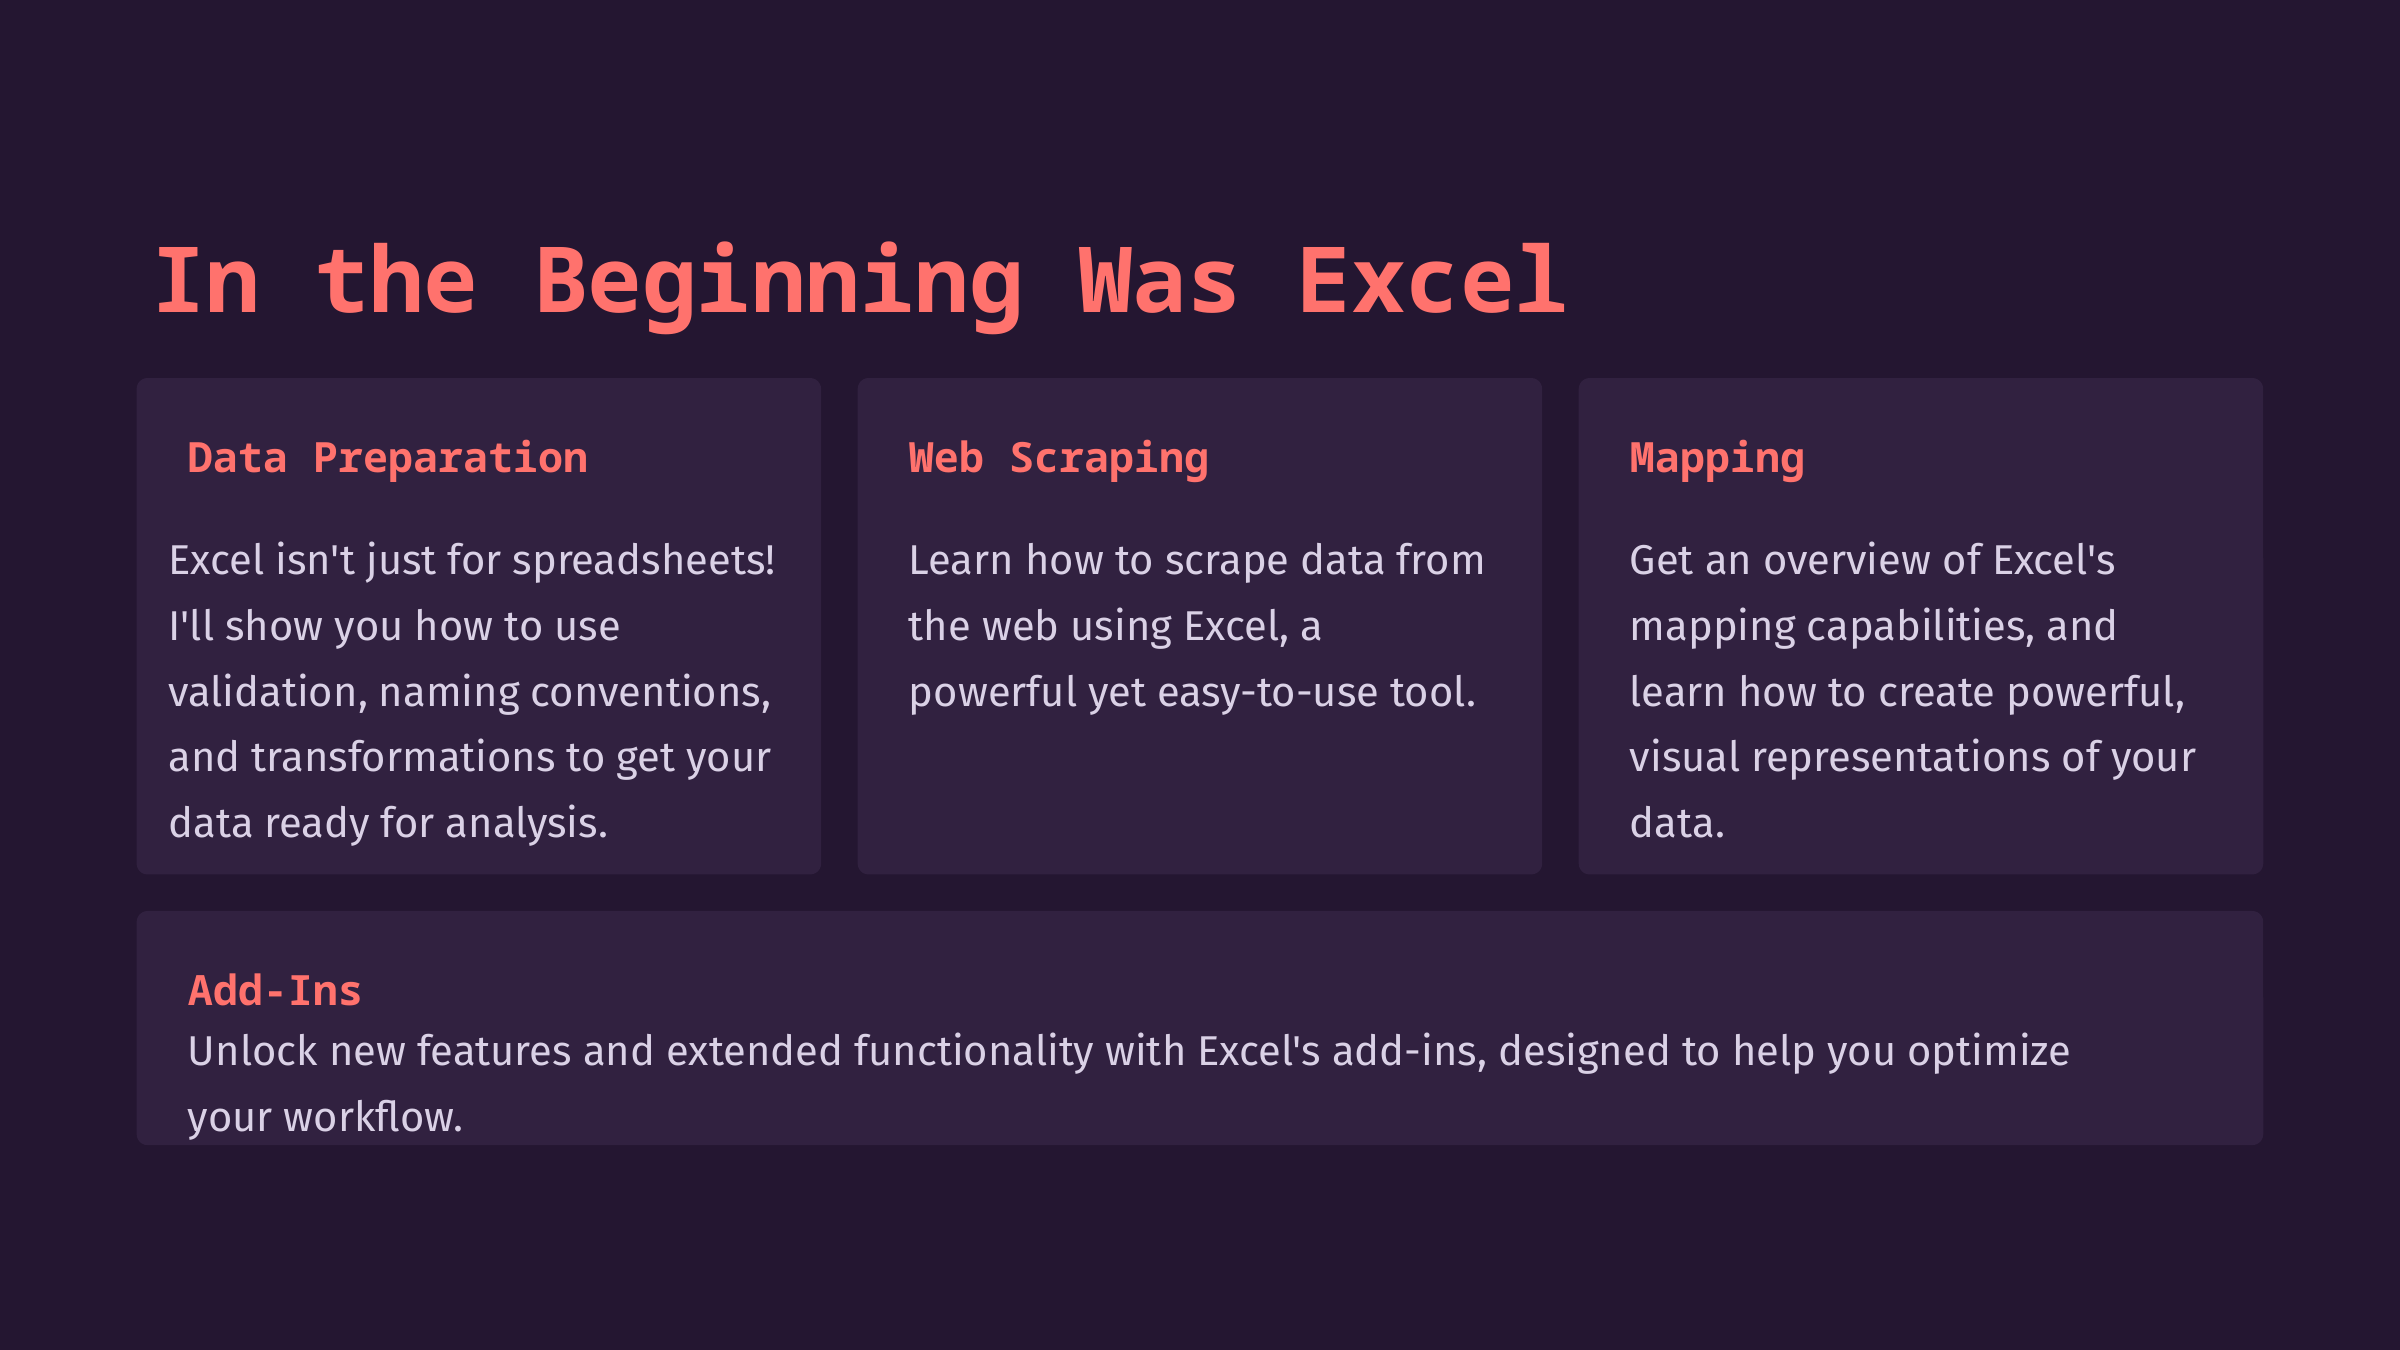

In the Beginning Was Excel

Data Preparation
Web Scraping
Mapping
Excel isn't just for spreadsheets! I'll show you how to use validation, naming conventions, and transformations to get your data ready for analysis.
Learn how to scrape data from the web using Excel, a powerful yet easy-to-use tool.
Get an overview of Excel's mapping capabilities, and learn how to create powerful, visual representations of your data.

Add-Ins
Unlock new features and extended functionality with Excel's add-ins, designed to help you optimize
your workflow.